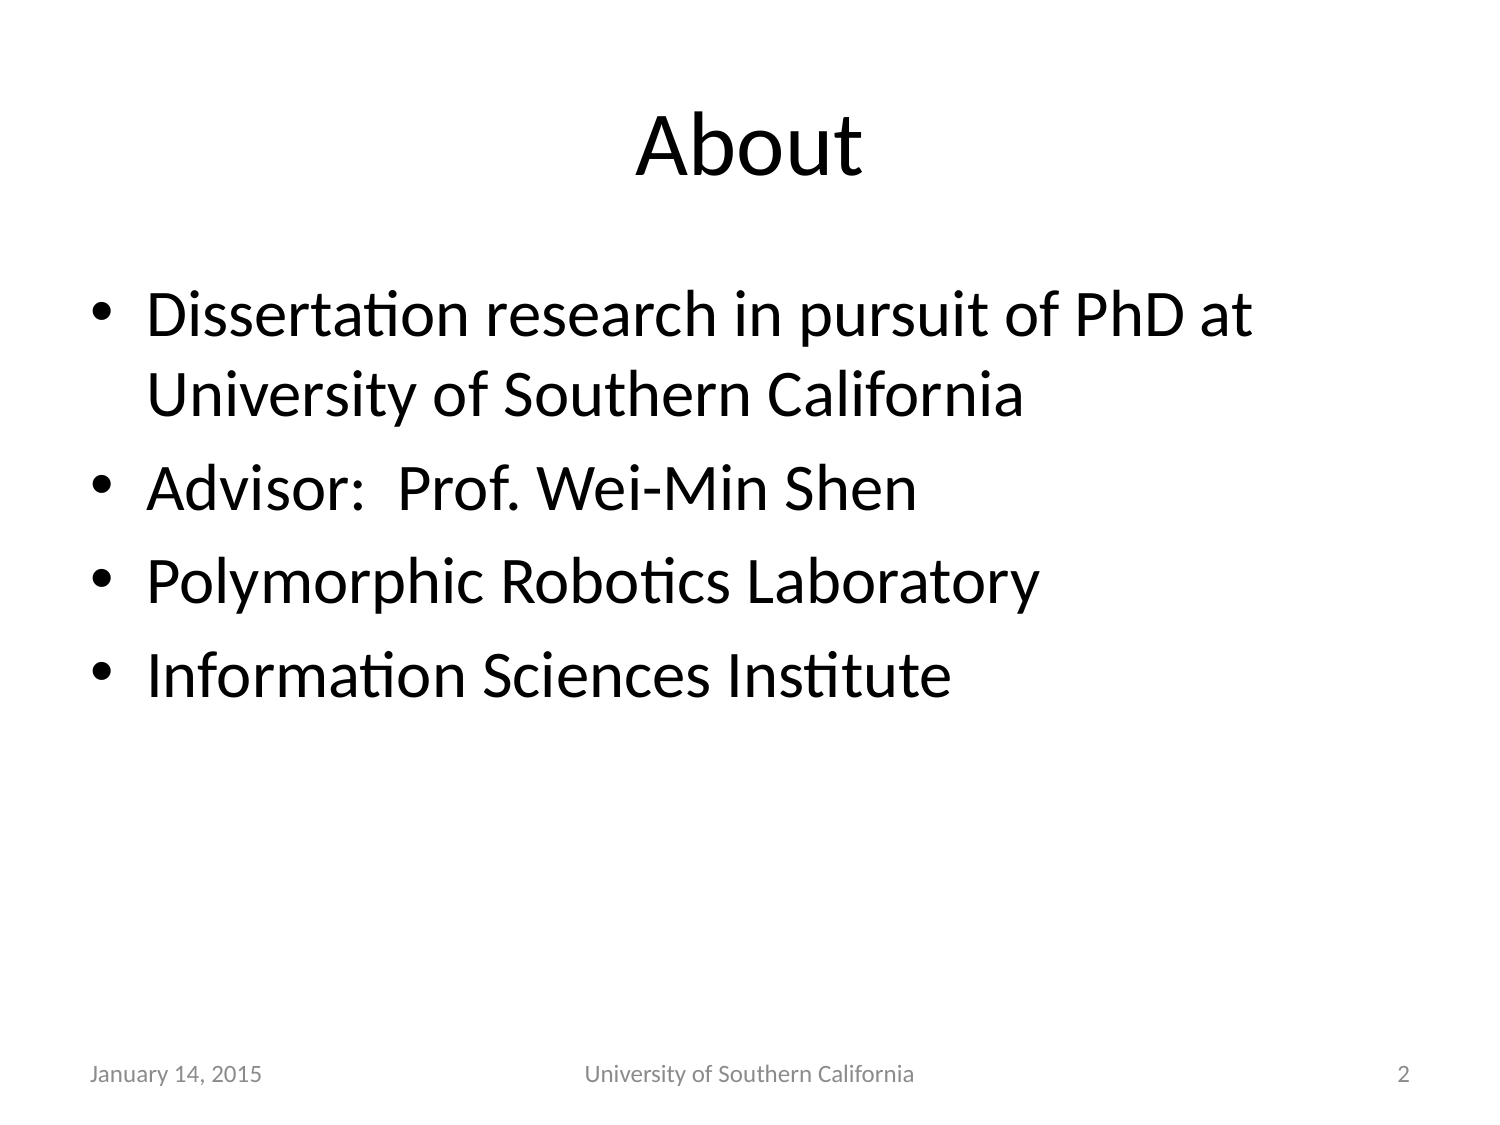

# About
Dissertation research in pursuit of PhD at University of Southern California
Advisor:  Prof. Wei-Min Shen
Polymorphic Robotics Laboratory
Information Sciences Institute

January 14, 2015
University of Southern California
2